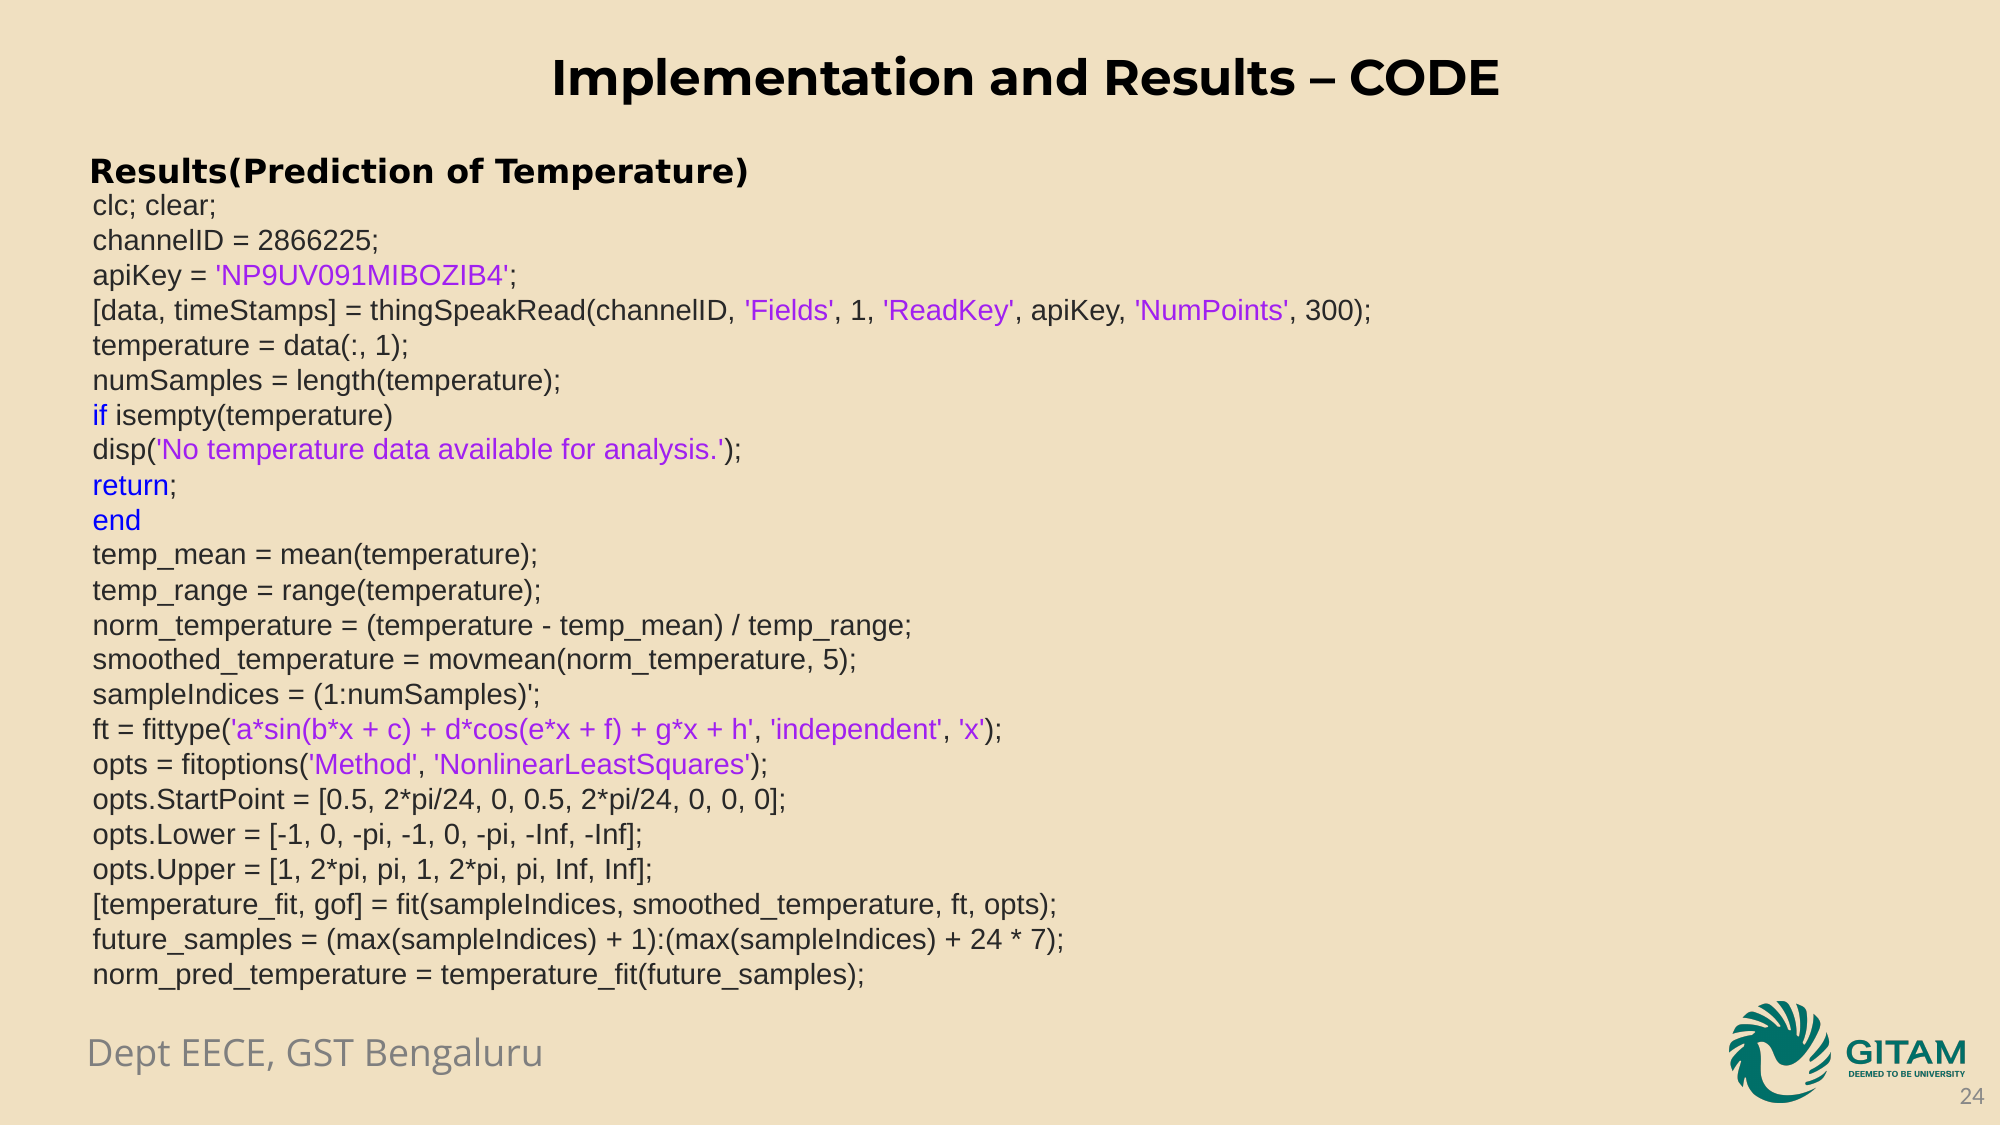

Implementation and Results – CODE
Results(Prediction of Temperature)

clc; clear;
channelID = 2866225;
apiKey = 'NP9UV091MIBOZIB4';
[data, timeStamps] = thingSpeakRead(channelID, 'Fields', 1, 'ReadKey', apiKey, 'NumPoints', 300);
temperature = data(:, 1);
numSamples = length(temperature);
if isempty(temperature)
disp('No temperature data available for analysis.');
return;
end
temp_mean = mean(temperature);
temp_range = range(temperature);
norm_temperature = (temperature - temp_mean) / temp_range;
smoothed_temperature = movmean(norm_temperature, 5);
sampleIndices = (1:numSamples)';
ft = fittype('a*sin(b*x + c) + d*cos(e*x + f) + g*x + h', 'independent', 'x');
opts = fitoptions('Method', 'NonlinearLeastSquares');
opts.StartPoint = [0.5, 2*pi/24, 0, 0.5, 2*pi/24, 0, 0, 0];
opts.Lower = [-1, 0, -pi, -1, 0, -pi, -Inf, -Inf];
opts.Upper = [1, 2*pi, pi, 1, 2*pi, pi, Inf, Inf];
[temperature_fit, gof] = fit(sampleIndices, smoothed_temperature, ft, opts);
future_samples = (max(sampleIndices) + 1):(max(sampleIndices) + 24 * 7);
norm_pred_temperature = temperature_fit(future_samples);

24